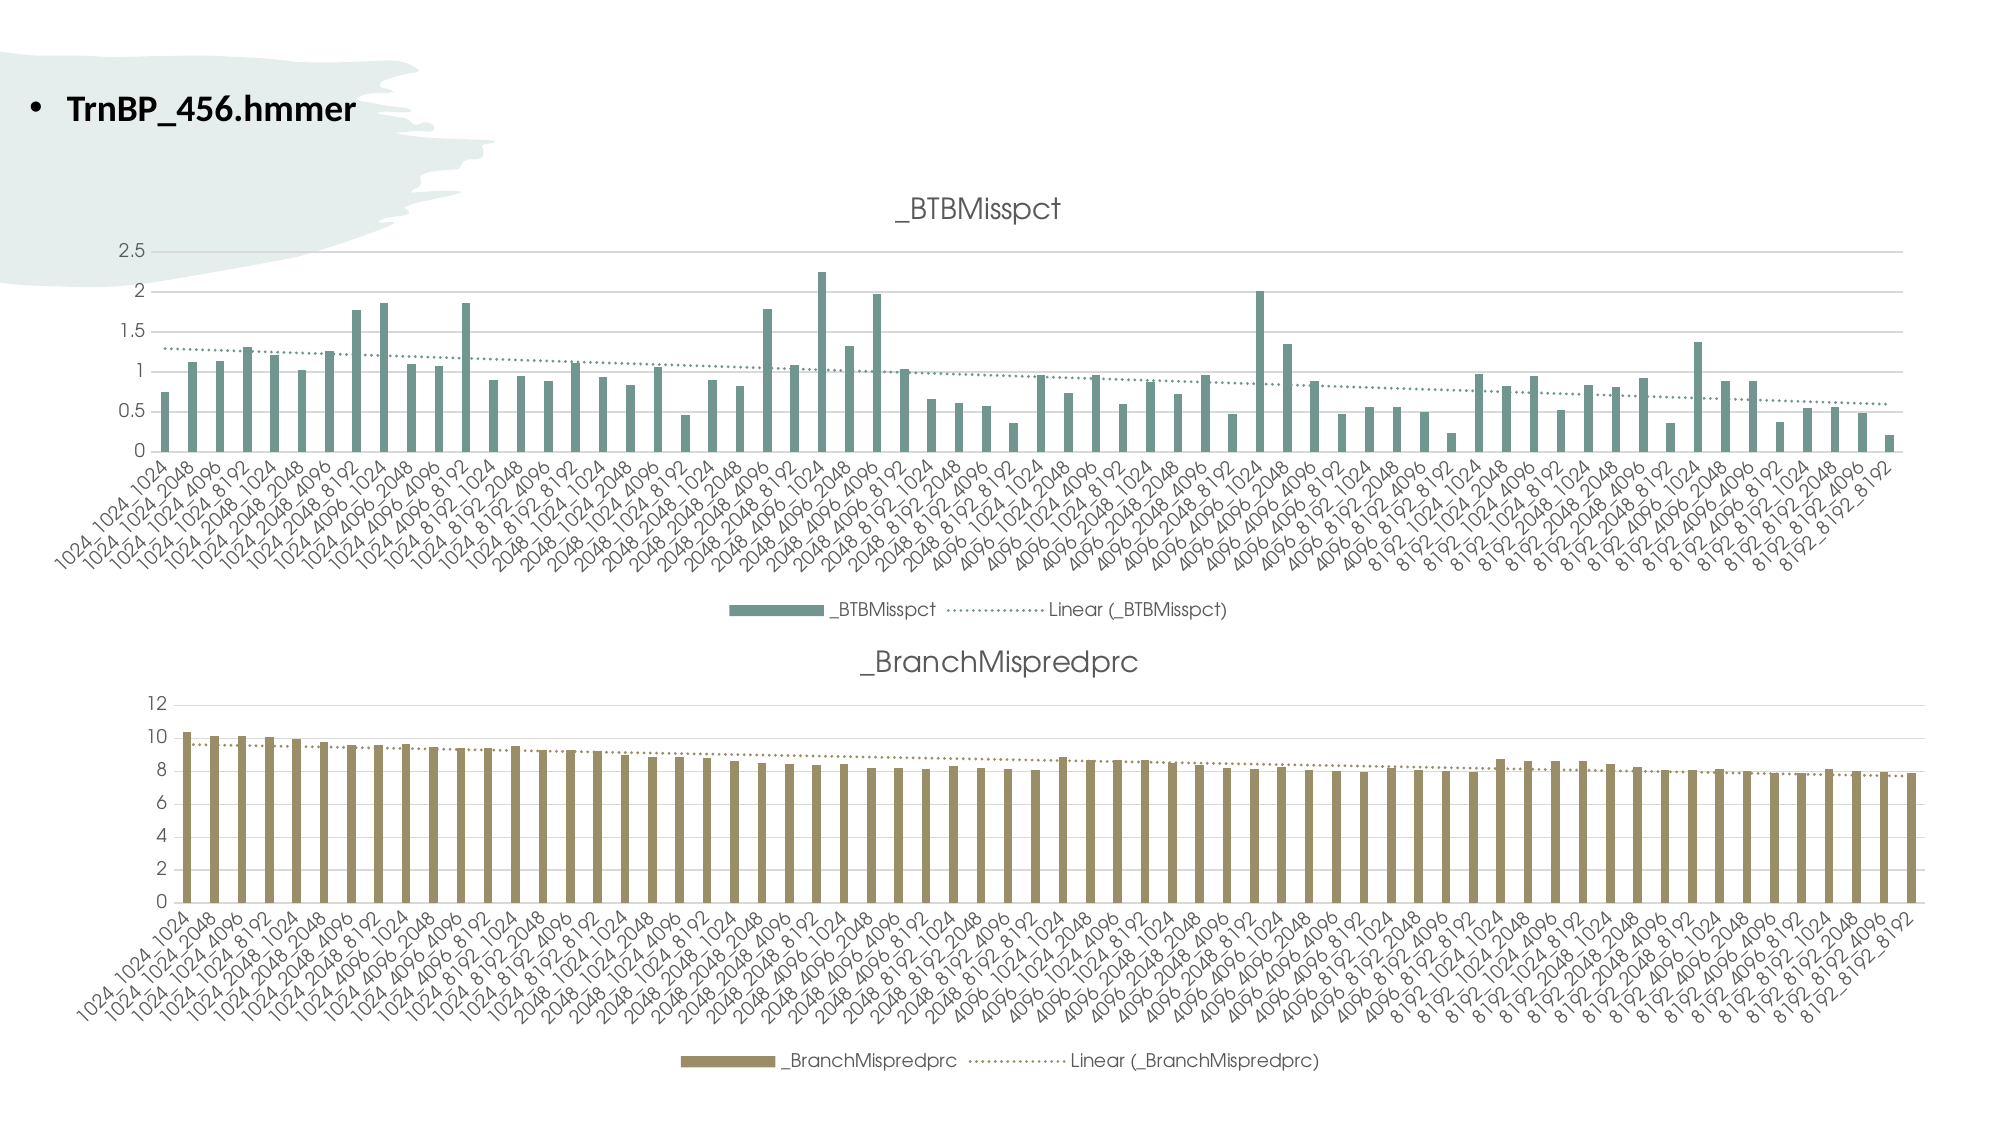

TrnBP_456.hmmer

### Chart:

| Category | _BTBMisspct |
|---|---|
| 1024_1024_1024 | 0.748906 |
| 1024_1024_2048 | 1.124609 |
| 1024_1024_4096 | 1.139158 |
| 1024_1024_8192 | 1.307806 |
| 1024_2048_1024 | 1.209134 |
| 1024_2048_2048 | 1.022386 |
| 1024_2048_4096 | 1.266518 |
| 1024_2048_8192 | 1.777239 |
| 1024_4096_1024 | 1.856378 |
| 1024_4096_2048 | 1.096358 |
| 1024_4096_4096 | 1.076381 |
| 1024_4096_8192 | 1.858019 |
| 1024_8192_1024 | 0.894881 |
| 1024_8192_2048 | 0.947461 |
| 1024_8192_4096 | 0.882076 |
| 1024_8192_8192 | 1.109993 |
| 2048_1024_1024 | 0.936283 |
| 2048_1024_2048 | 0.832111 |
| 2048_1024_4096 | 1.06701 |
| 2048_1024_8192 | 0.462839 |
| 2048_2048_1024 | 0.897519 |
| 2048_2048_2048 | 0.830242 |
| 2048_2048_4096 | 1.792449 |
| 2048_2048_8192 | 1.084349 |
| 2048_4096_1024 | 2.246763 |
| 2048_4096_2048 | 1.322374 |
| 2048_4096_4096 | 1.973552 |
| 2048_4096_8192 | 1.037039 |
| 2048_8192_1024 | 0.656404 |
| 2048_8192_2048 | 0.613967 |
| 2048_8192_4096 | 0.570958 |
| 2048_8192_8192 | 0.361728 |
| 4096_1024_1024 | 0.964805 |
| 4096_1024_2048 | 0.74142 |
| 4096_1024_4096 | 0.965742 |
| 4096_1024_8192 | 0.605149 |
| 4096_2048_1024 | 0.874516 |
| 4096_2048_2048 | 0.725787 |
| 4096_2048_4096 | 0.956695 |
| 4096_2048_8192 | 0.474347 |
| 4096_4096_1024 | 2.009407 |
| 4096_4096_2048 | 1.351268 |
| 4096_4096_4096 | 0.883879 |
| 4096_4096_8192 | 0.469518 |
| 4096_8192_1024 | 0.562899 |
| 4096_8192_2048 | 0.558488 |
| 4096_8192_4096 | 0.505643 |
| 4096_8192_8192 | 0.236877 |
| 8192_1024_1024 | 0.977119 |
| 8192_1024_2048 | 0.819961 |
| 8192_1024_4096 | 0.953359 |
| 8192_1024_8192 | 0.519413 |
| 8192_2048_1024 | 0.840675 |
| 8192_2048_2048 | 0.811981 |
| 8192_2048_4096 | 0.928269 |
| 8192_2048_8192 | 0.356493 |
| 8192_4096_1024 | 1.376797 |
| 8192_4096_2048 | 0.892175 |
| 8192_4096_4096 | 0.888559 |
| 8192_4096_8192 | 0.370808 |
| 8192_8192_1024 | 0.545142 |
| 8192_8192_2048 | 0.556478 |
| 8192_8192_4096 | 0.492043 |
| 8192_8192_8192 | 0.207669 |

### Chart:

| Category | _BranchMispredprc |
|---|---|
| 1024_1024_1024 | 10.361209 |
| 1024_1024_2048 | 10.151799 |
| 1024_1024_4096 | 10.141217 |
| 1024_1024_8192 | 10.08534 |
| 1024_2048_1024 | 9.972861 |
| 1024_2048_2048 | 9.784733 |
| 1024_2048_4096 | 9.615242 |
| 1024_2048_8192 | 9.578977 |
| 1024_4096_1024 | 9.649747 |
| 1024_4096_2048 | 9.455728 |
| 1024_4096_4096 | 9.414638 |
| 1024_4096_8192 | 9.387161 |
| 1024_8192_1024 | 9.513286 |
| 1024_8192_2048 | 9.320572 |
| 1024_8192_4096 | 9.287488 |
| 1024_8192_8192 | 9.221681 |
| 2048_1024_1024 | 8.99018 |
| 2048_1024_2048 | 8.847446 |
| 2048_1024_4096 | 8.845403 |
| 2048_1024_8192 | 8.81271 |
| 2048_2048_1024 | 8.653043 |
| 2048_2048_2048 | 8.510584 |
| 2048_2048_4096 | 8.41908 |
| 2048_2048_8192 | 8.357515 |
| 2048_4096_1024 | 8.436732 |
| 2048_4096_2048 | 8.219551 |
| 2048_4096_4096 | 8.220819 |
| 2048_4096_8192 | 8.148485 |
| 2048_8192_1024 | 8.333914 |
| 2048_8192_2048 | 8.226919 |
| 2048_8192_4096 | 8.145344 |
| 2048_8192_8192 | 8.080034 |
| 4096_1024_1024 | 8.860085 |
| 4096_1024_2048 | 8.711073 |
| 4096_1024_4096 | 8.702621 |
| 4096_1024_8192 | 8.702103 |
| 4096_2048_1024 | 8.509295 |
| 4096_2048_2048 | 8.371798 |
| 4096_2048_4096 | 8.186695 |
| 4096_2048_8192 | 8.164779 |
| 4096_4096_1024 | 8.278674 |
| 4096_4096_2048 | 8.096487 |
| 4096_4096_4096 | 7.999599 |
| 4096_4096_8192 | 7.985732 |
| 4096_8192_1024 | 8.209064 |
| 4096_8192_2048 | 8.106036 |
| 4096_8192_4096 | 8.021943 |
| 4096_8192_8192 | 7.954923 |
| 8192_1024_1024 | 8.768272 |
| 8192_1024_2048 | 8.619235 |
| 8192_1024_4096 | 8.61304 |
| 8192_1024_8192 | 8.608617 |
| 8192_2048_1024 | 8.415055 |
| 8192_2048_2048 | 8.281656 |
| 8192_2048_4096 | 8.095705 |
| 8192_2048_8192 | 8.069894 |
| 8192_4096_1024 | 8.129224 |
| 8192_4096_2048 | 8.004366 |
| 8192_4096_4096 | 7.922269 |
| 8192_4096_8192 | 7.905551 |
| 8192_8192_1024 | 8.122069 |
| 8192_8192_2048 | 8.018799 |
| 8192_8192_4096 | 7.947746 |
| 8192_8192_8192 | 7.885454 |